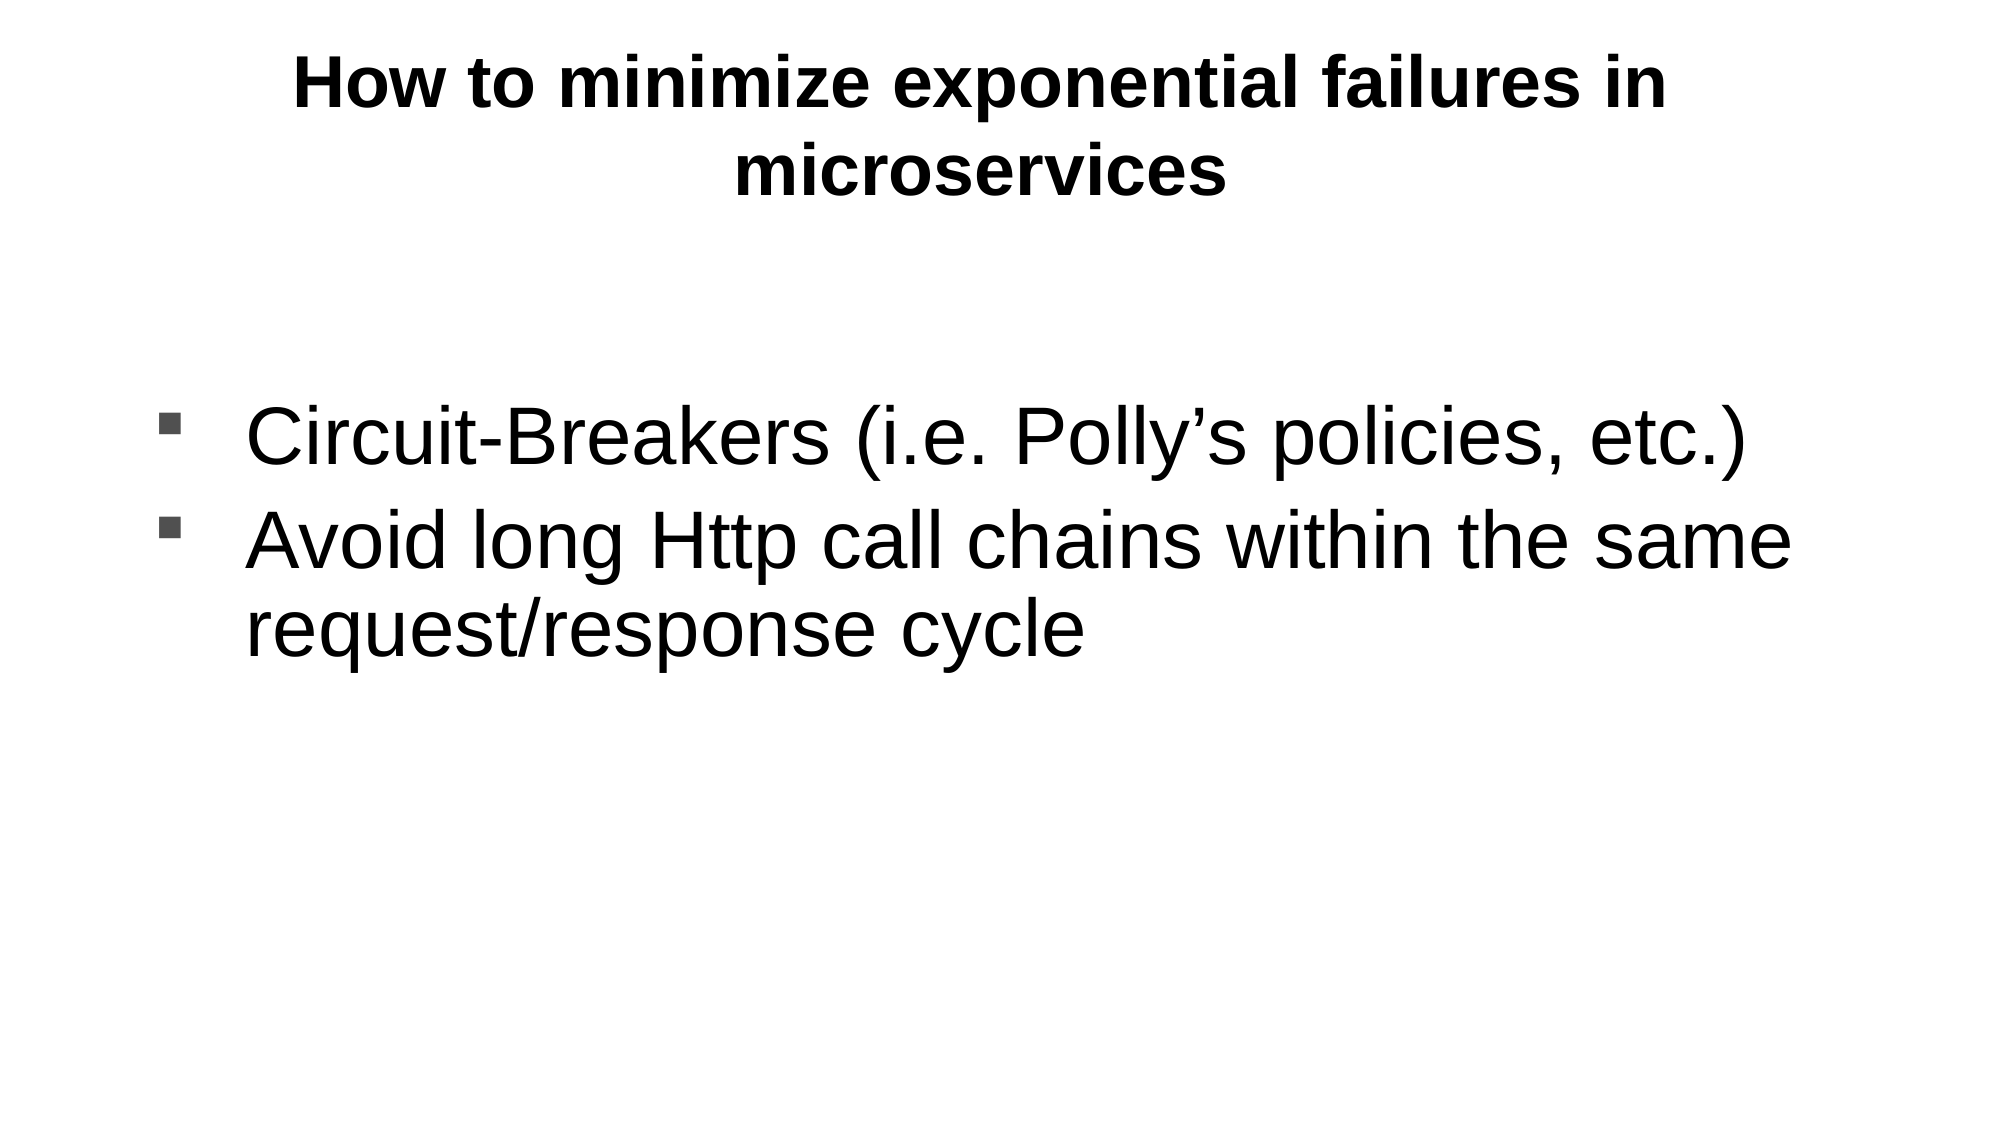

How to minimize exponential failures in microservices
Circuit-Breakers (i.e. Polly’s policies, etc.)
Avoid long Http call chains within the same request/response cycle